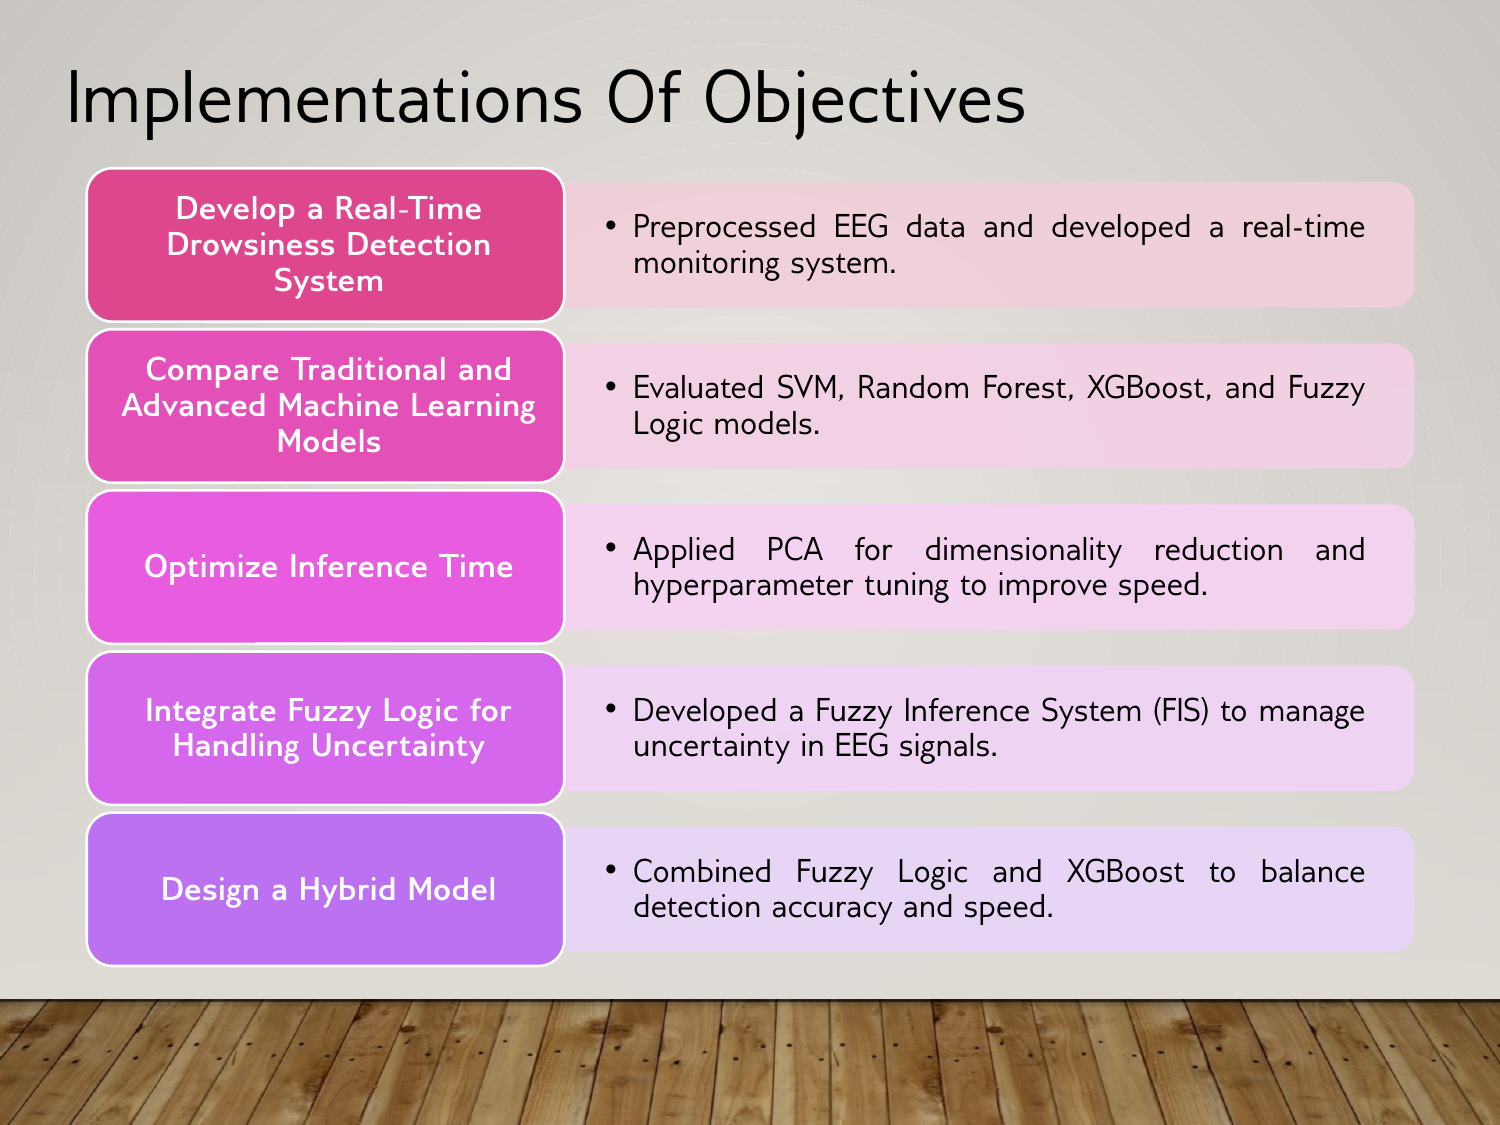

# Implementations Of Objectives
Preprocessed EEG data and developed a real-time monitoring system.
Develop a Real-Time Drowsiness Detection System
Evaluated SVM, Random Forest, XGBoost, and Fuzzy Logic models.
Compare Traditional and Advanced Machine Learning Models
Applied PCA for dimensionality reduction and hyperparameter tuning to improve speed.
Optimize Inference Time
Developed a Fuzzy Inference System (FIS) to manage uncertainty in EEG signals.
Integrate Fuzzy Logic for Handling Uncertainty
Combined Fuzzy Logic and XGBoost to balance detection accuracy and speed.
Design a Hybrid Model